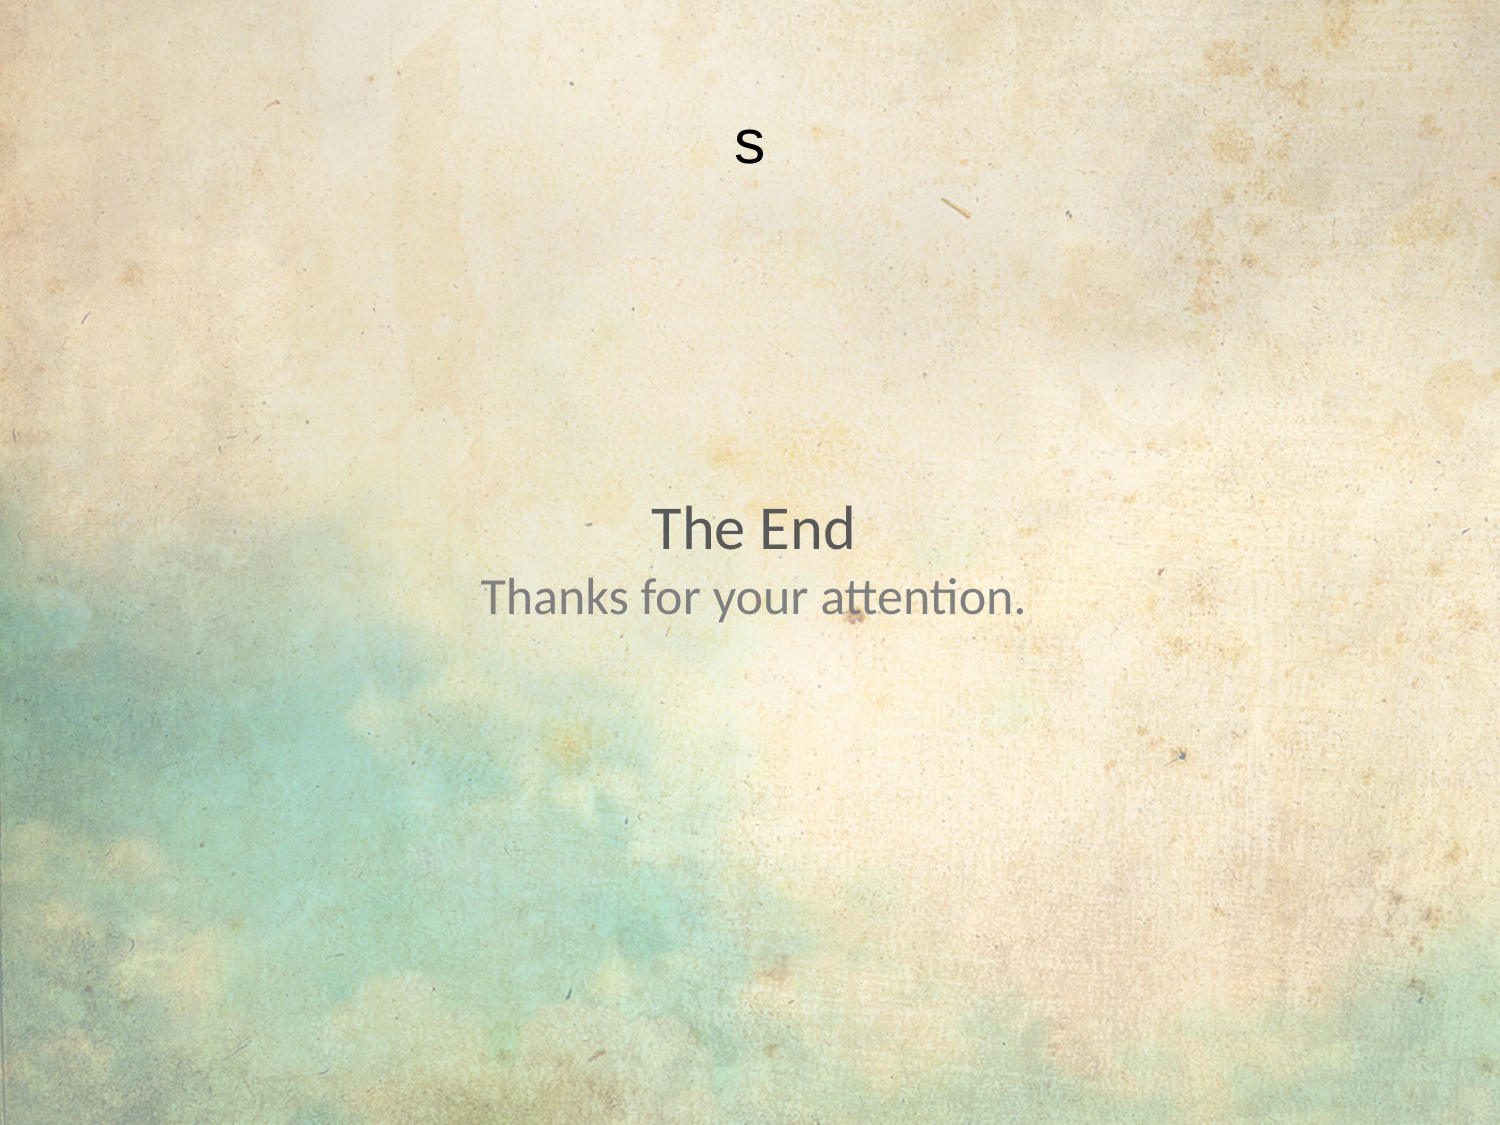

# s

The End
Thanks for your attention.